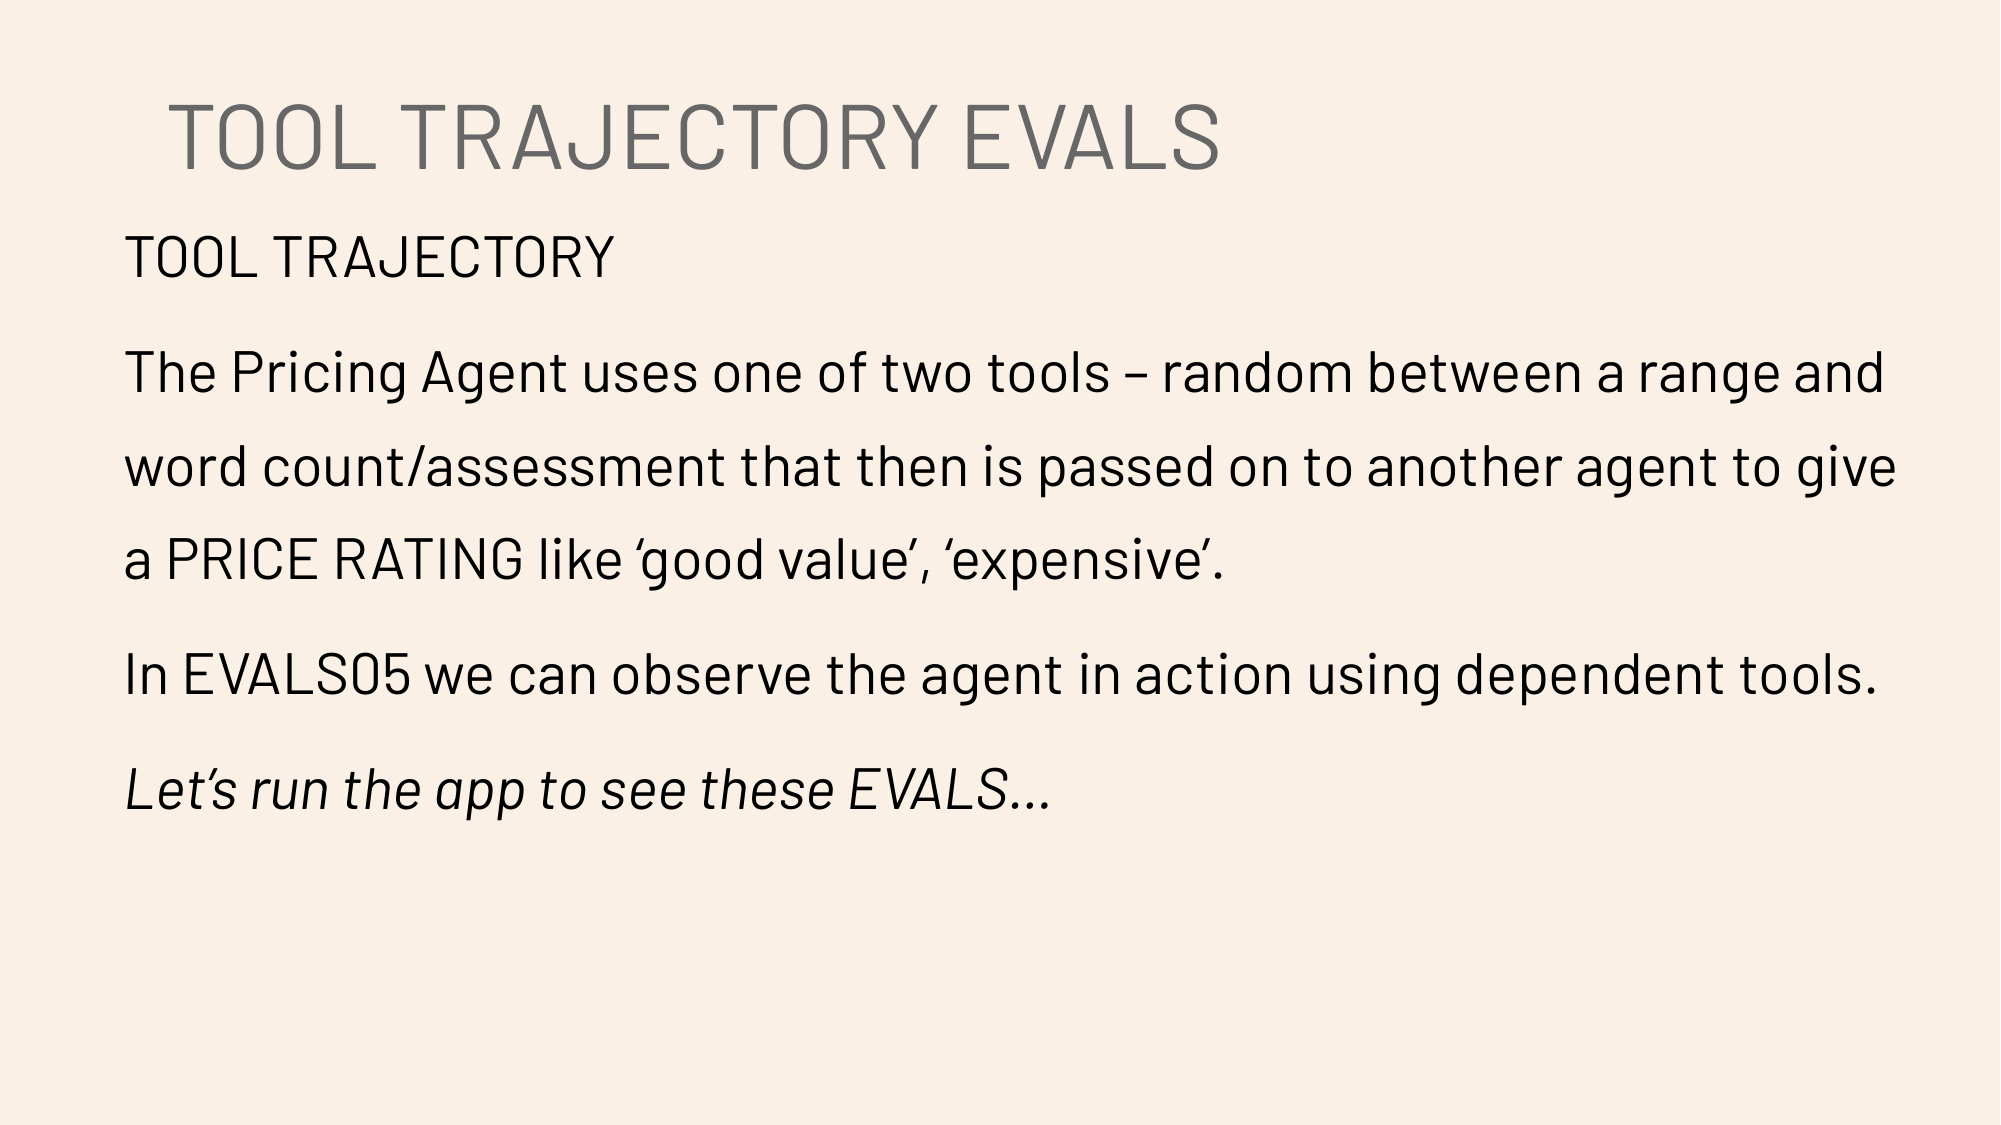

# TOOL TRAJECTORY EVALS
TOOL TRAJECTORY
The Pricing Agent uses one of two tools – random between a range and word count/assessment that then is passed on to another agent to give a PRICE RATING like ‘good value’, ‘expensive’.
In EVALS05 we can observe the agent in action using dependent tools.
Let’s run the app to see these EVALS…